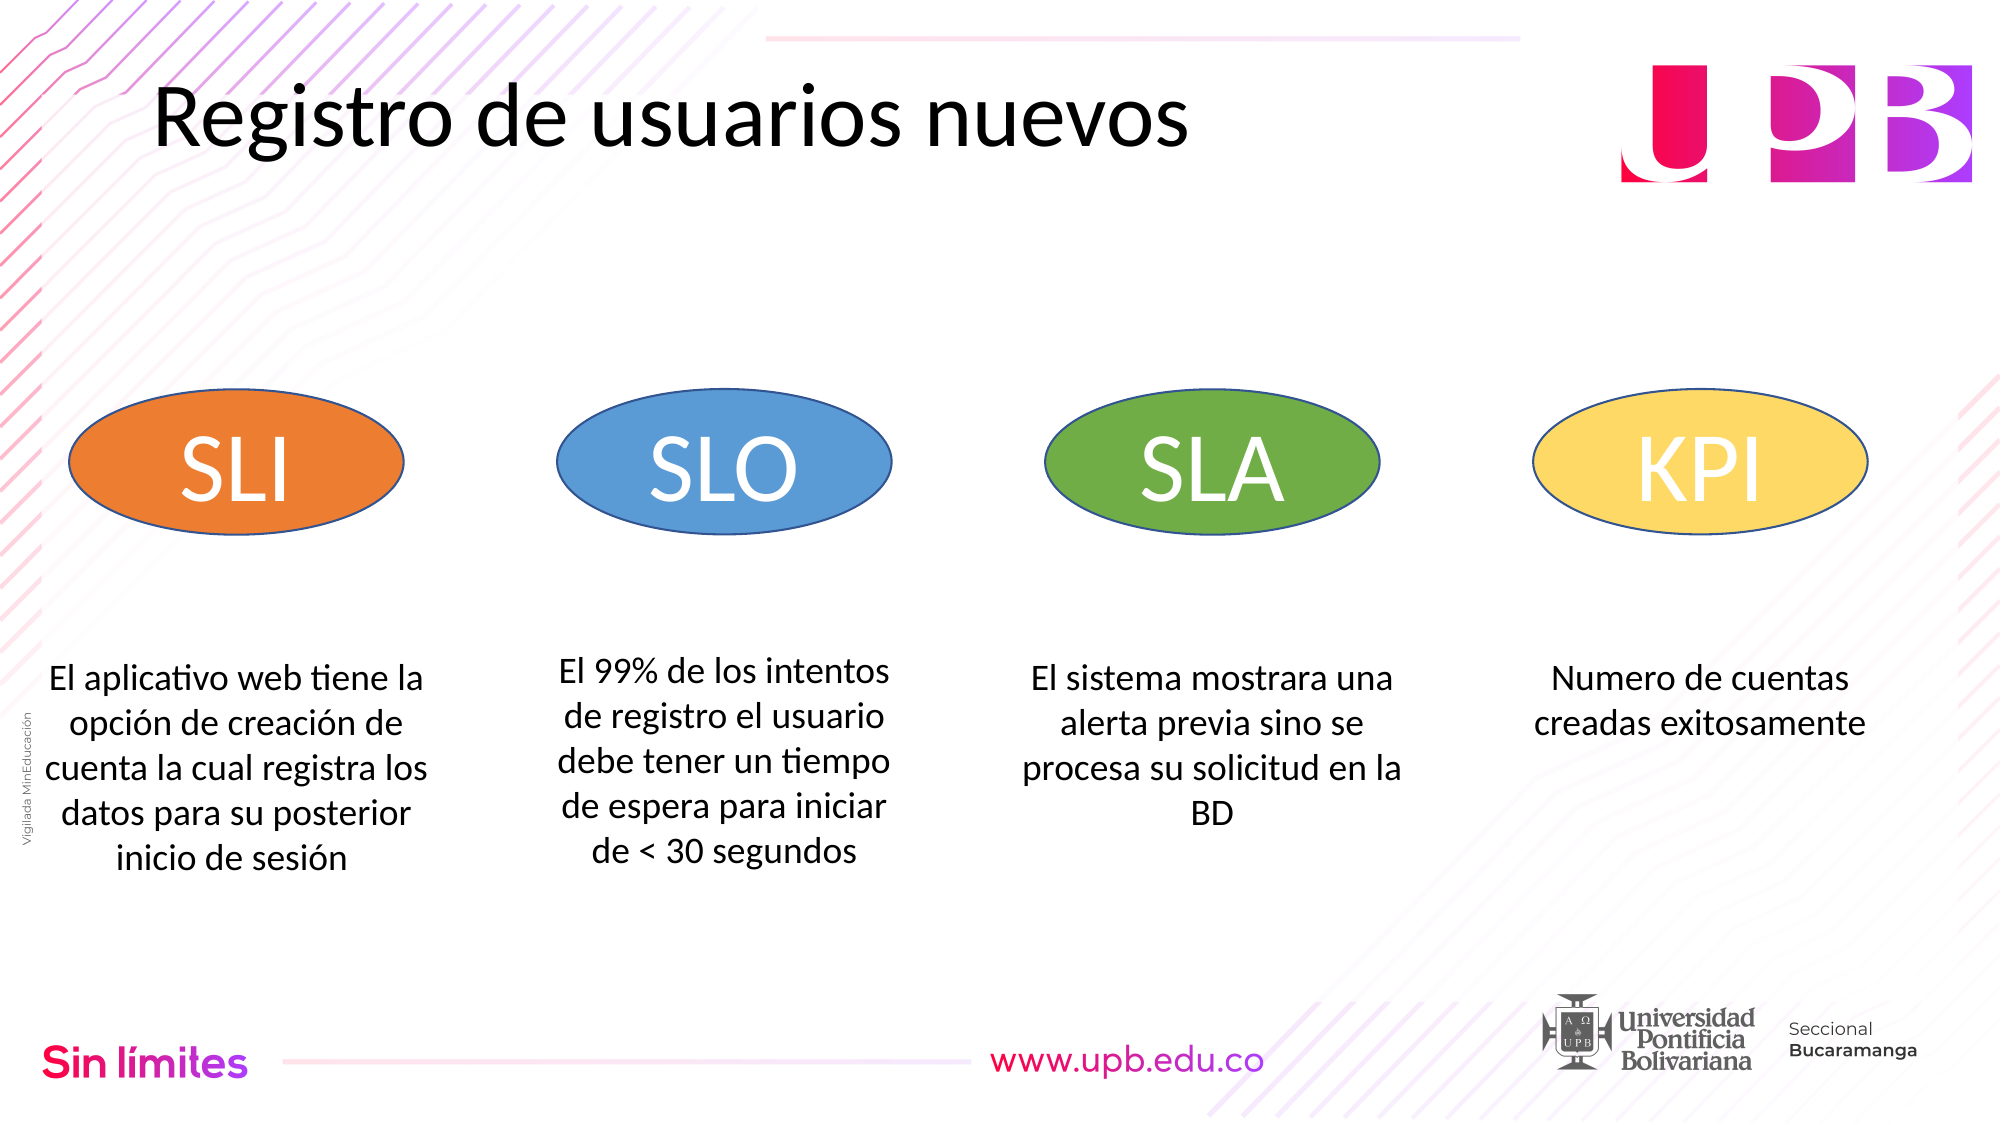

# Registro de usuarios nuevos
KPI
SLO
SLI
SLA
El 99% de los intentos de registro el usuario debe tener un tiempo de espera para iniciar de < 30 segundos
El aplicativo web tiene la opción de creación de cuenta la cual registra los datos para su posterior inicio de sesión
El sistema mostrara una alerta previa sino se procesa su solicitud en la BD
Numero de cuentas creadas exitosamente